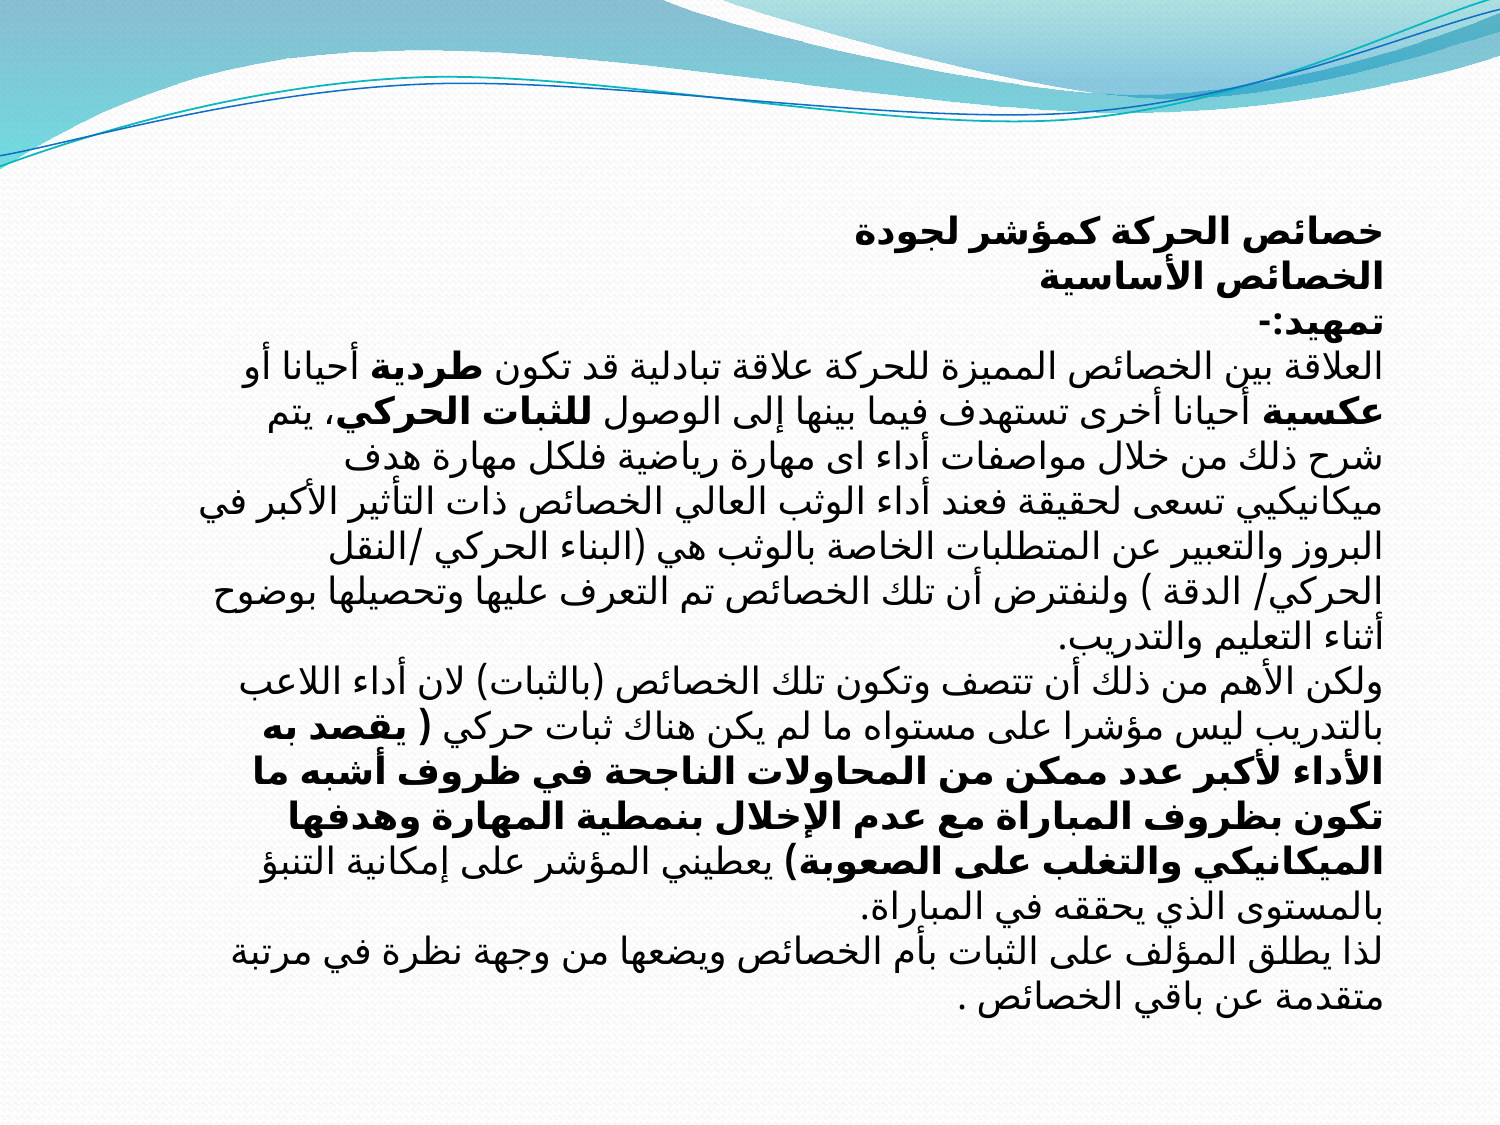

خصائص الحركة كمؤشر لجودة
الخصائص الأساسية
تمهيد:-
	العلاقة بين الخصائص المميزة للحركة علاقة تبادلية قد تكون طردية أحيانا أو عكسية أحيانا أخرى تستهدف فيما بينها إلى الوصول للثبات الحركي، يتم شرح ذلك من خلال مواصفات أداء اى مهارة رياضية فلكل مهارة هدف ميكانيكيي تسعى لحقيقة فعند أداء الوثب العالي الخصائص ذات التأثير الأكبر في البروز والتعبير عن المتطلبات الخاصة بالوثب هي (البناء الحركي /النقل الحركي/ الدقة ) ولنفترض أن تلك الخصائص تم التعرف عليها وتحصيلها بوضوح أثناء التعليم والتدريب.
ولكن الأهم من ذلك أن تتصف وتكون تلك الخصائص (بالثبات) لان أداء اللاعب بالتدريب ليس مؤشرا على مستواه ما لم يكن هناك ثبات حركي ( يقصد به الأداء لأكبر عدد ممكن من المحاولات الناجحة في ظروف أشبه ما تكون بظروف المباراة مع عدم الإخلال بنمطية المهارة وهدفها الميكانيكي والتغلب على الصعوبة) يعطيني المؤشر على إمكانية التنبؤ بالمستوى الذي يحققه في المباراة.
لذا يطلق المؤلف على الثبات بأم الخصائص ويضعها من وجهة نظرة في مرتبة متقدمة عن باقي الخصائص .